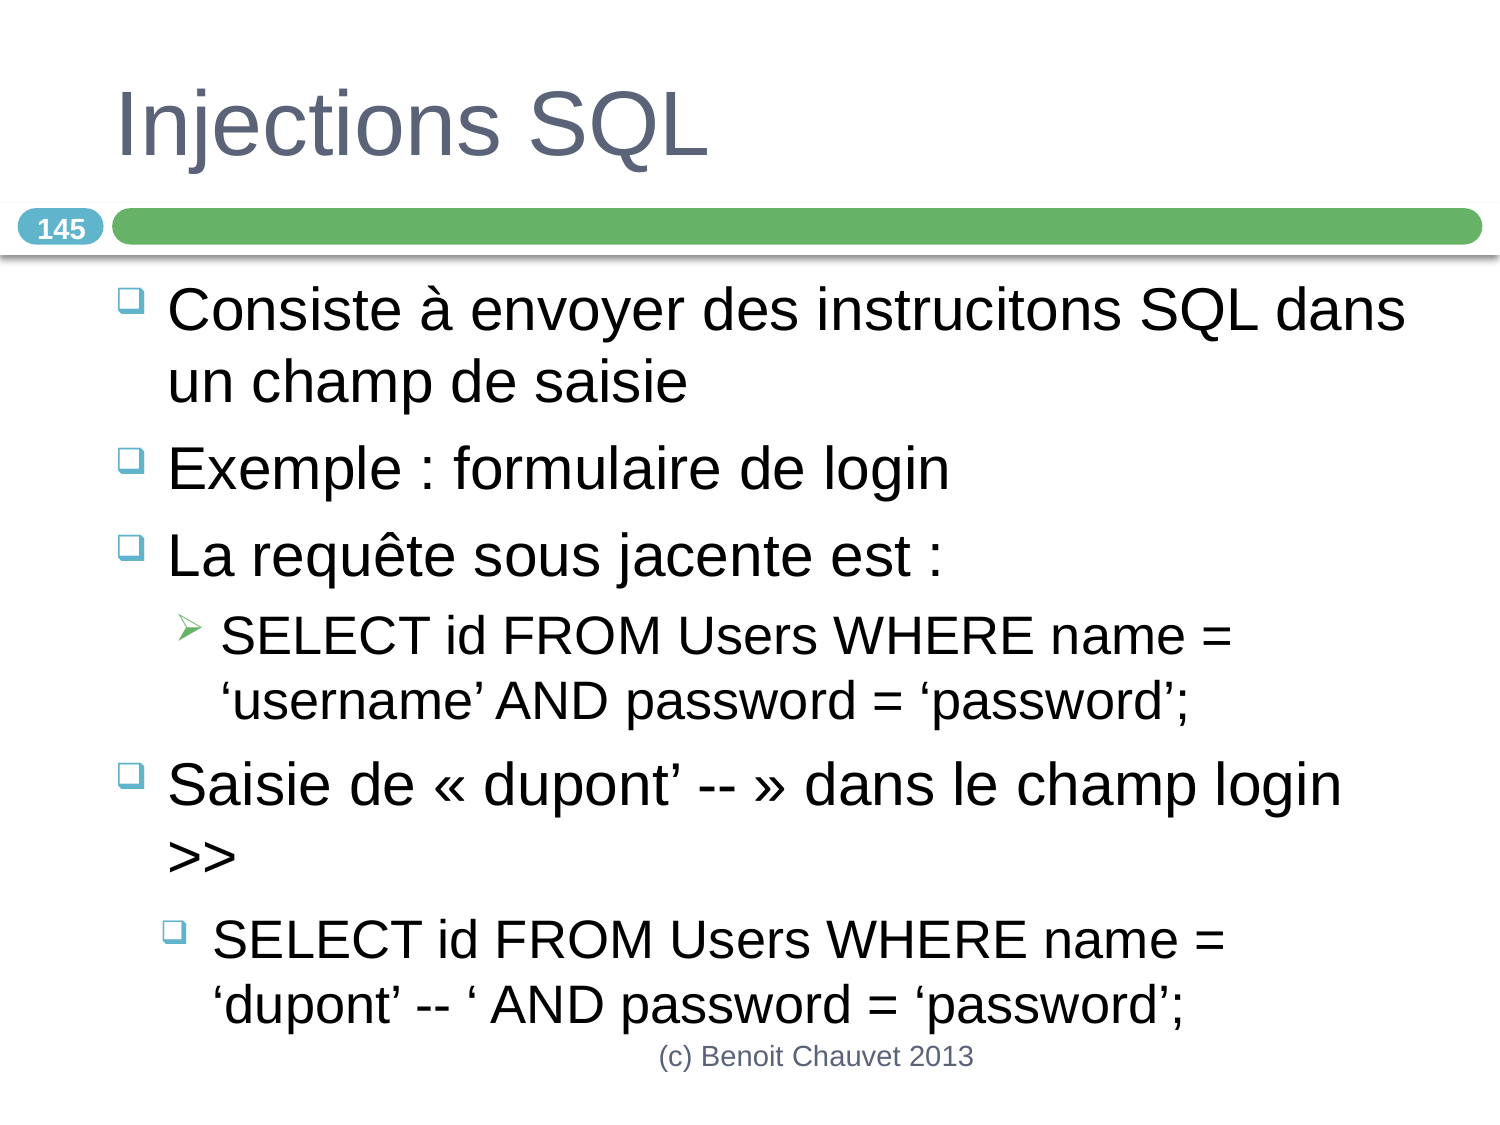

# Injections SQL
145
Consiste à envoyer des instrucitons SQL dans un champ de saisie
Exemple : formulaire de login
La requête sous jacente est :
SELECT id FROM Users WHERE name = ‘username’ AND password = ‘password’;
Saisie de « dupont’ -- » dans le champ login >>
SELECT id FROM Users WHERE name = ‘dupont’ -- ‘ AND password = ‘password’;

(c) Benoit Chauvet 2013